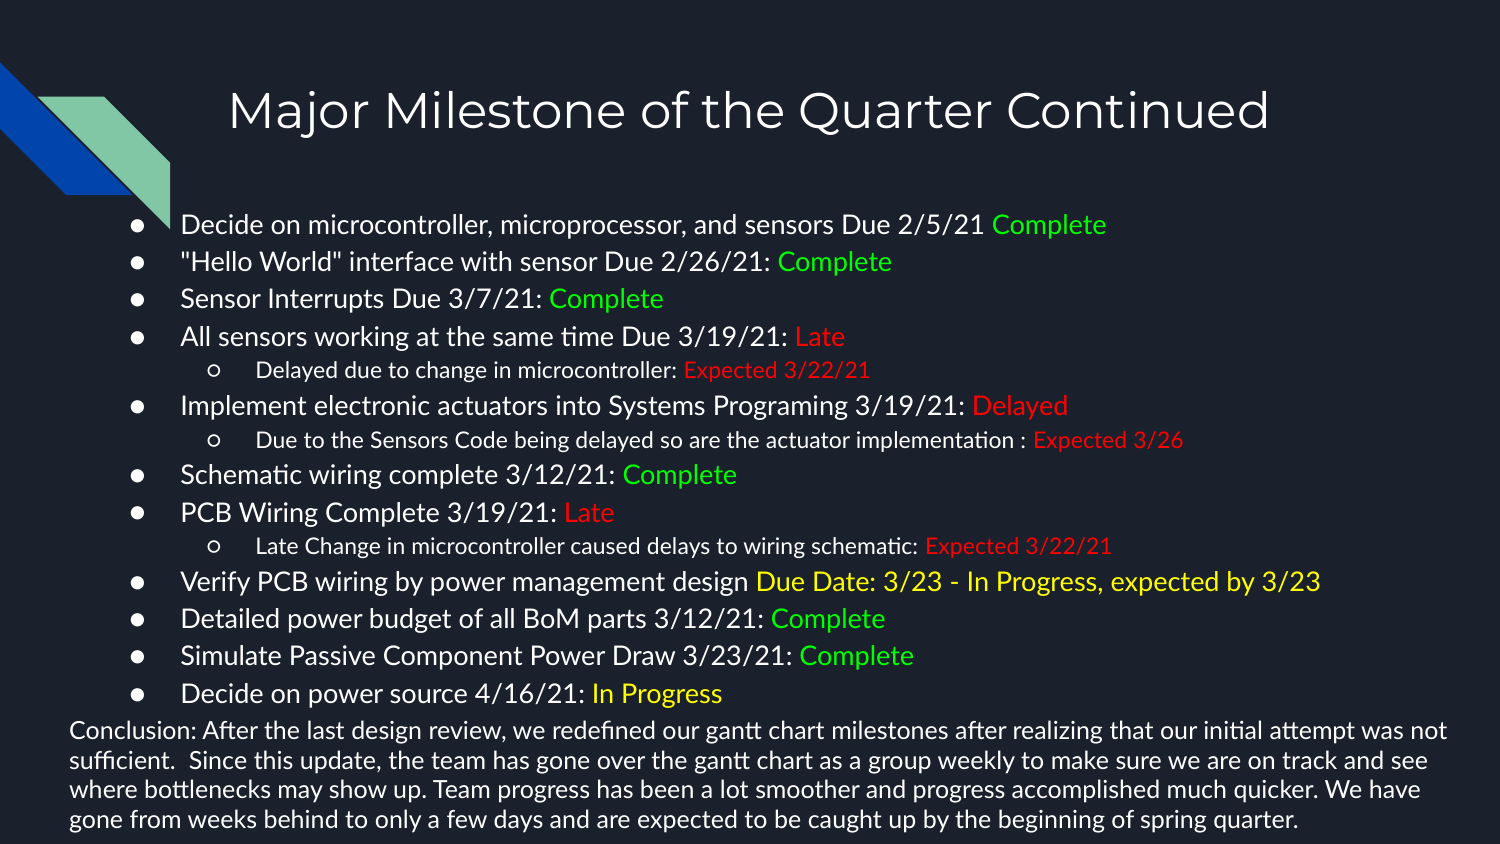

# Major Milestone of the Quarter Continued
Decide on microcontroller, microprocessor, and sensors Due 2/5/21 Complete
"Hello World" interface with sensor Due 2/26/21: Complete
Sensor Interrupts Due 3/7/21: Complete
All sensors working at the same time Due 3/19/21: Late
Delayed due to change in microcontroller: Expected 3/22/21
Implement electronic actuators into Systems Programing 3/19/21: Delayed
Due to the Sensors Code being delayed so are the actuator implementation : Expected 3/26
Schematic wiring complete 3/12/21: Complete
PCB Wiring Complete 3/19/21: Late
Late Change in microcontroller caused delays to wiring schematic: Expected 3/22/21
Verify PCB wiring by power management design Due Date: 3/23 - In Progress, expected by 3/23
Detailed power budget of all BoM parts 3/12/21: Complete
Simulate Passive Component Power Draw 3/23/21: Complete
Decide on power source 4/16/21: In Progress
Conclusion: After the last design review, we redefined our gantt chart milestones after realizing that our initial attempt was not sufficient.  Since this update, the team has gone over the gantt chart as a group weekly to make sure we are on track and see where bottlenecks may show up. Team progress has been a lot smoother and progress accomplished much quicker. We have gone from weeks behind to only a few days and are expected to be caught up by the beginning of spring quarter.